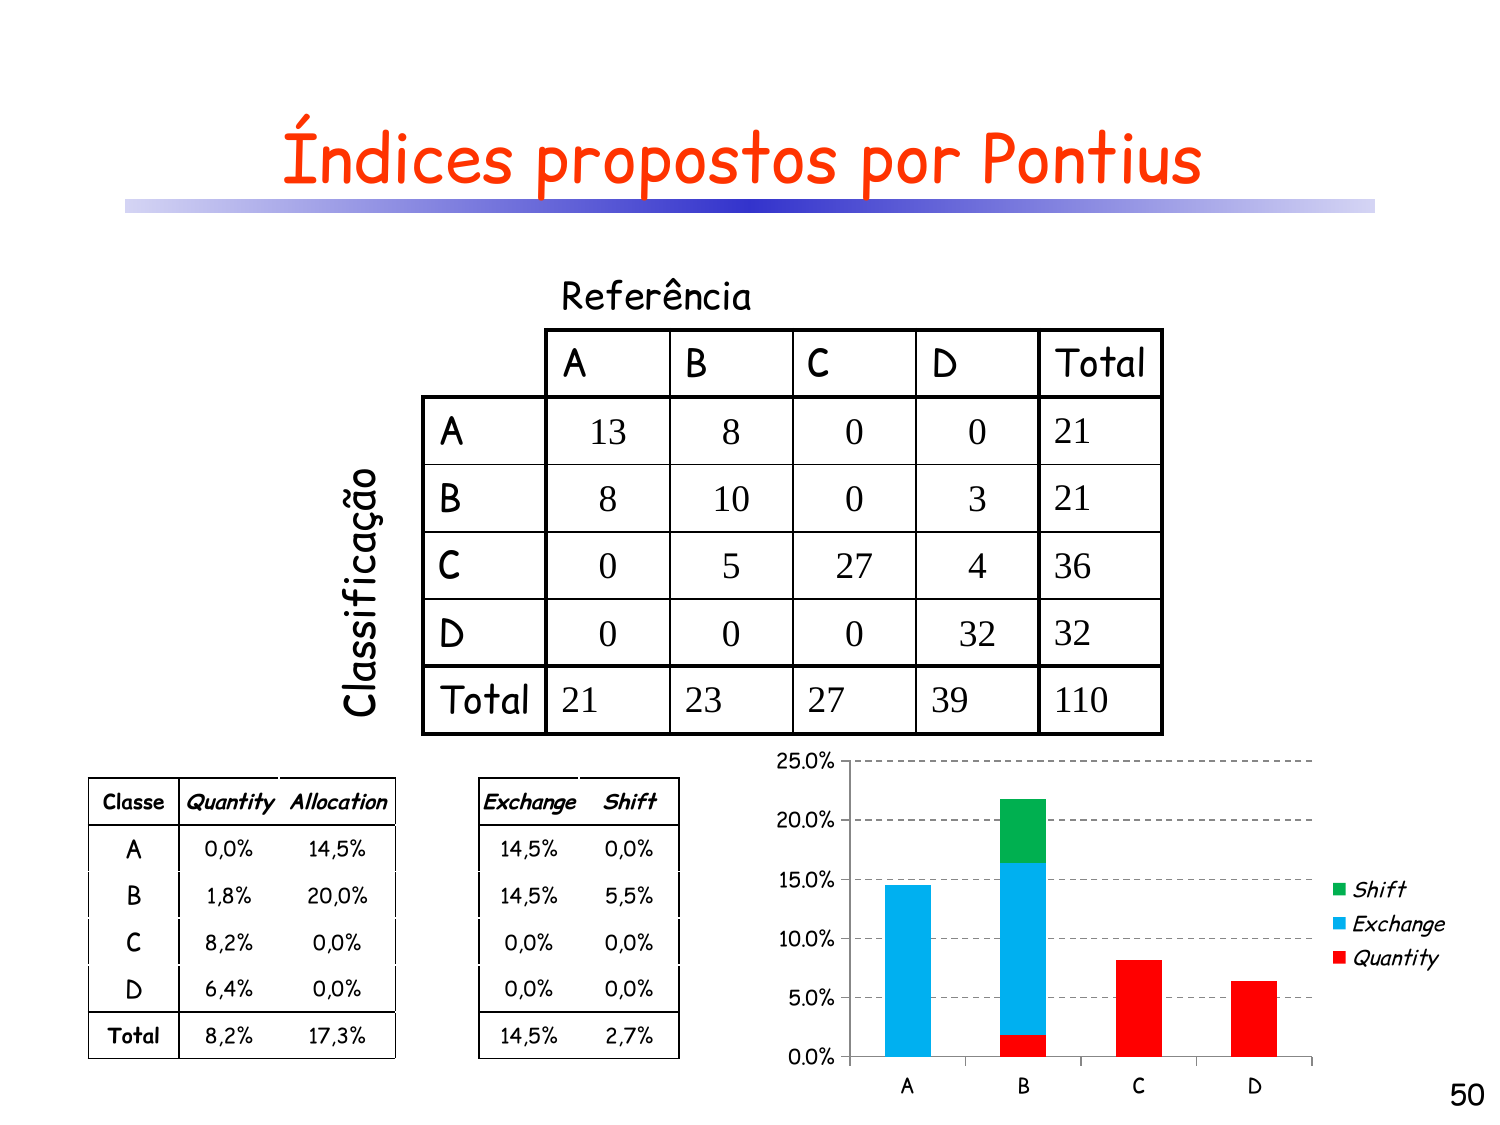

# Índices propostos por Pontius
|  |  | Referência |  |  |  |  |
| --- | --- | --- | --- | --- | --- | --- |
|  |  | A | B | C | D | Total |
| Classificação | A | 13 | 8 | 0 | 0 | 21 |
|  | B | 8 | 10 | 0 | 3 | 21 |
|  | C | 0 | 5 | 27 | 4 | 36 |
|  | D | 0 | 0 | 0 | 32 | 32 |
|  | Total | 21 | 23 | 27 | 39 | 110 |

### Chart

| Category | Quantity | Exchange | Shift |
|---|---|---|---|
| A | 0.0 | 0.14545454545454545 | 0.0 |
| B | 0.018181818181818188 | 0.14545454545454545 | 0.054545454545454564 |
| C | 0.08181818181818182 | 0.0 | 0.0 |
| D | 0.0636363636363636 | 0.0 | 0.0 |
| Classe | Quantity | Allocation |  | Exchange | Shift |
| --- | --- | --- | --- | --- | --- |
| A | 0,0% | 14,5% |  | 14,5% | 0,0% |
| B | 1,8% | 20,0% |  | 14,5% | 5,5% |
| C | 8,2% | 0,0% |  | 0,0% | 0,0% |
| D | 6,4% | 0,0% |  | 0,0% | 0,0% |
| Total | 8,2% | 17,3% |  | 14,5% | 2,7% |
50